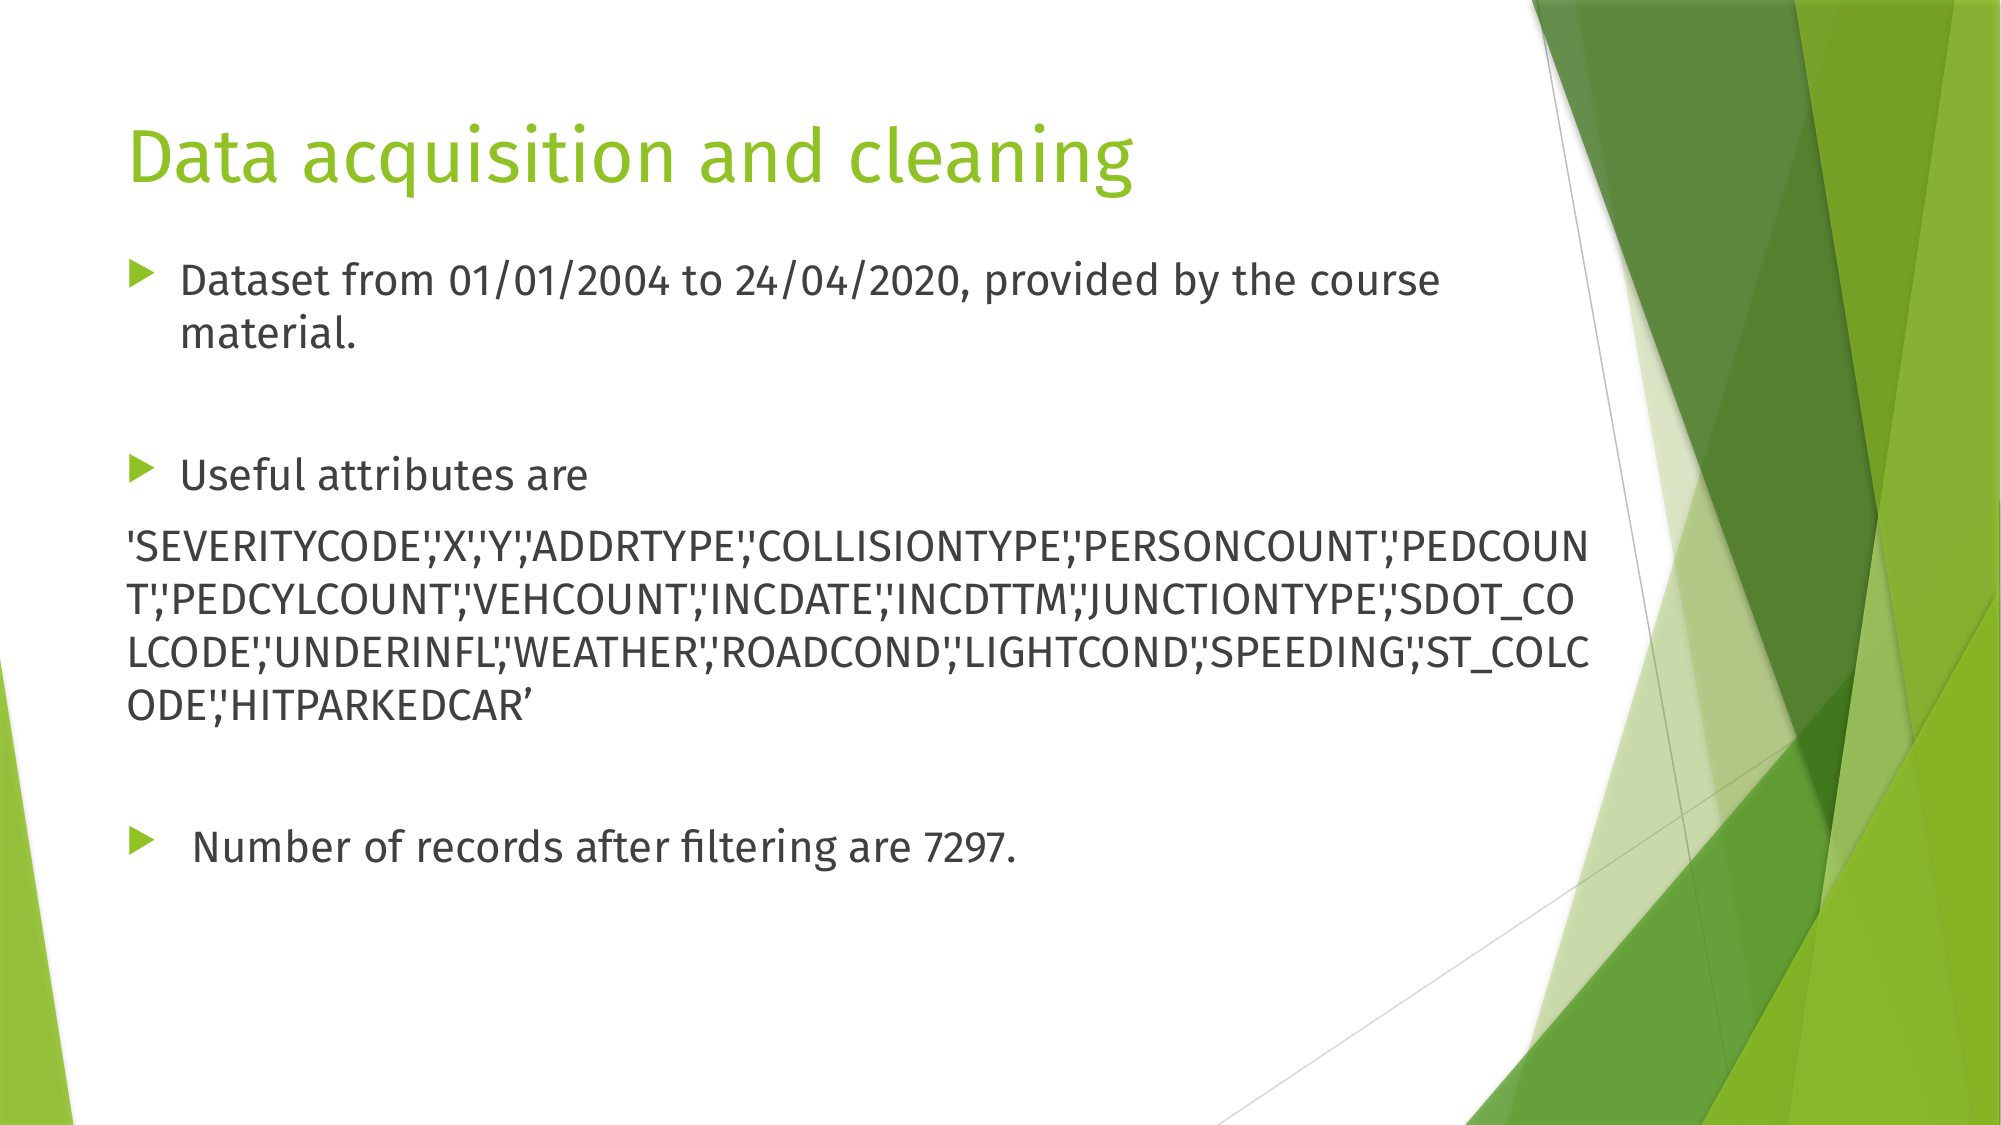

# Data acquisition and cleaning
Dataset from 01/01/2004 to 24/04/2020, provided by the course material.

Useful attributes are
'SEVERITYCODE','X','Y','ADDRTYPE','COLLISIONTYPE','PERSONCOUNT','PEDCOUNT','PEDCYLCOUNT','VEHCOUNT','INCDATE','INCDTTM','JUNCTIONTYPE','SDOT_COLCODE','UNDERINFL','WEATHER','ROADCOND','LIGHTCOND','SPEEDING','ST_COLCODE','HITPARKEDCAR’

 Number of records after filtering are 7297.